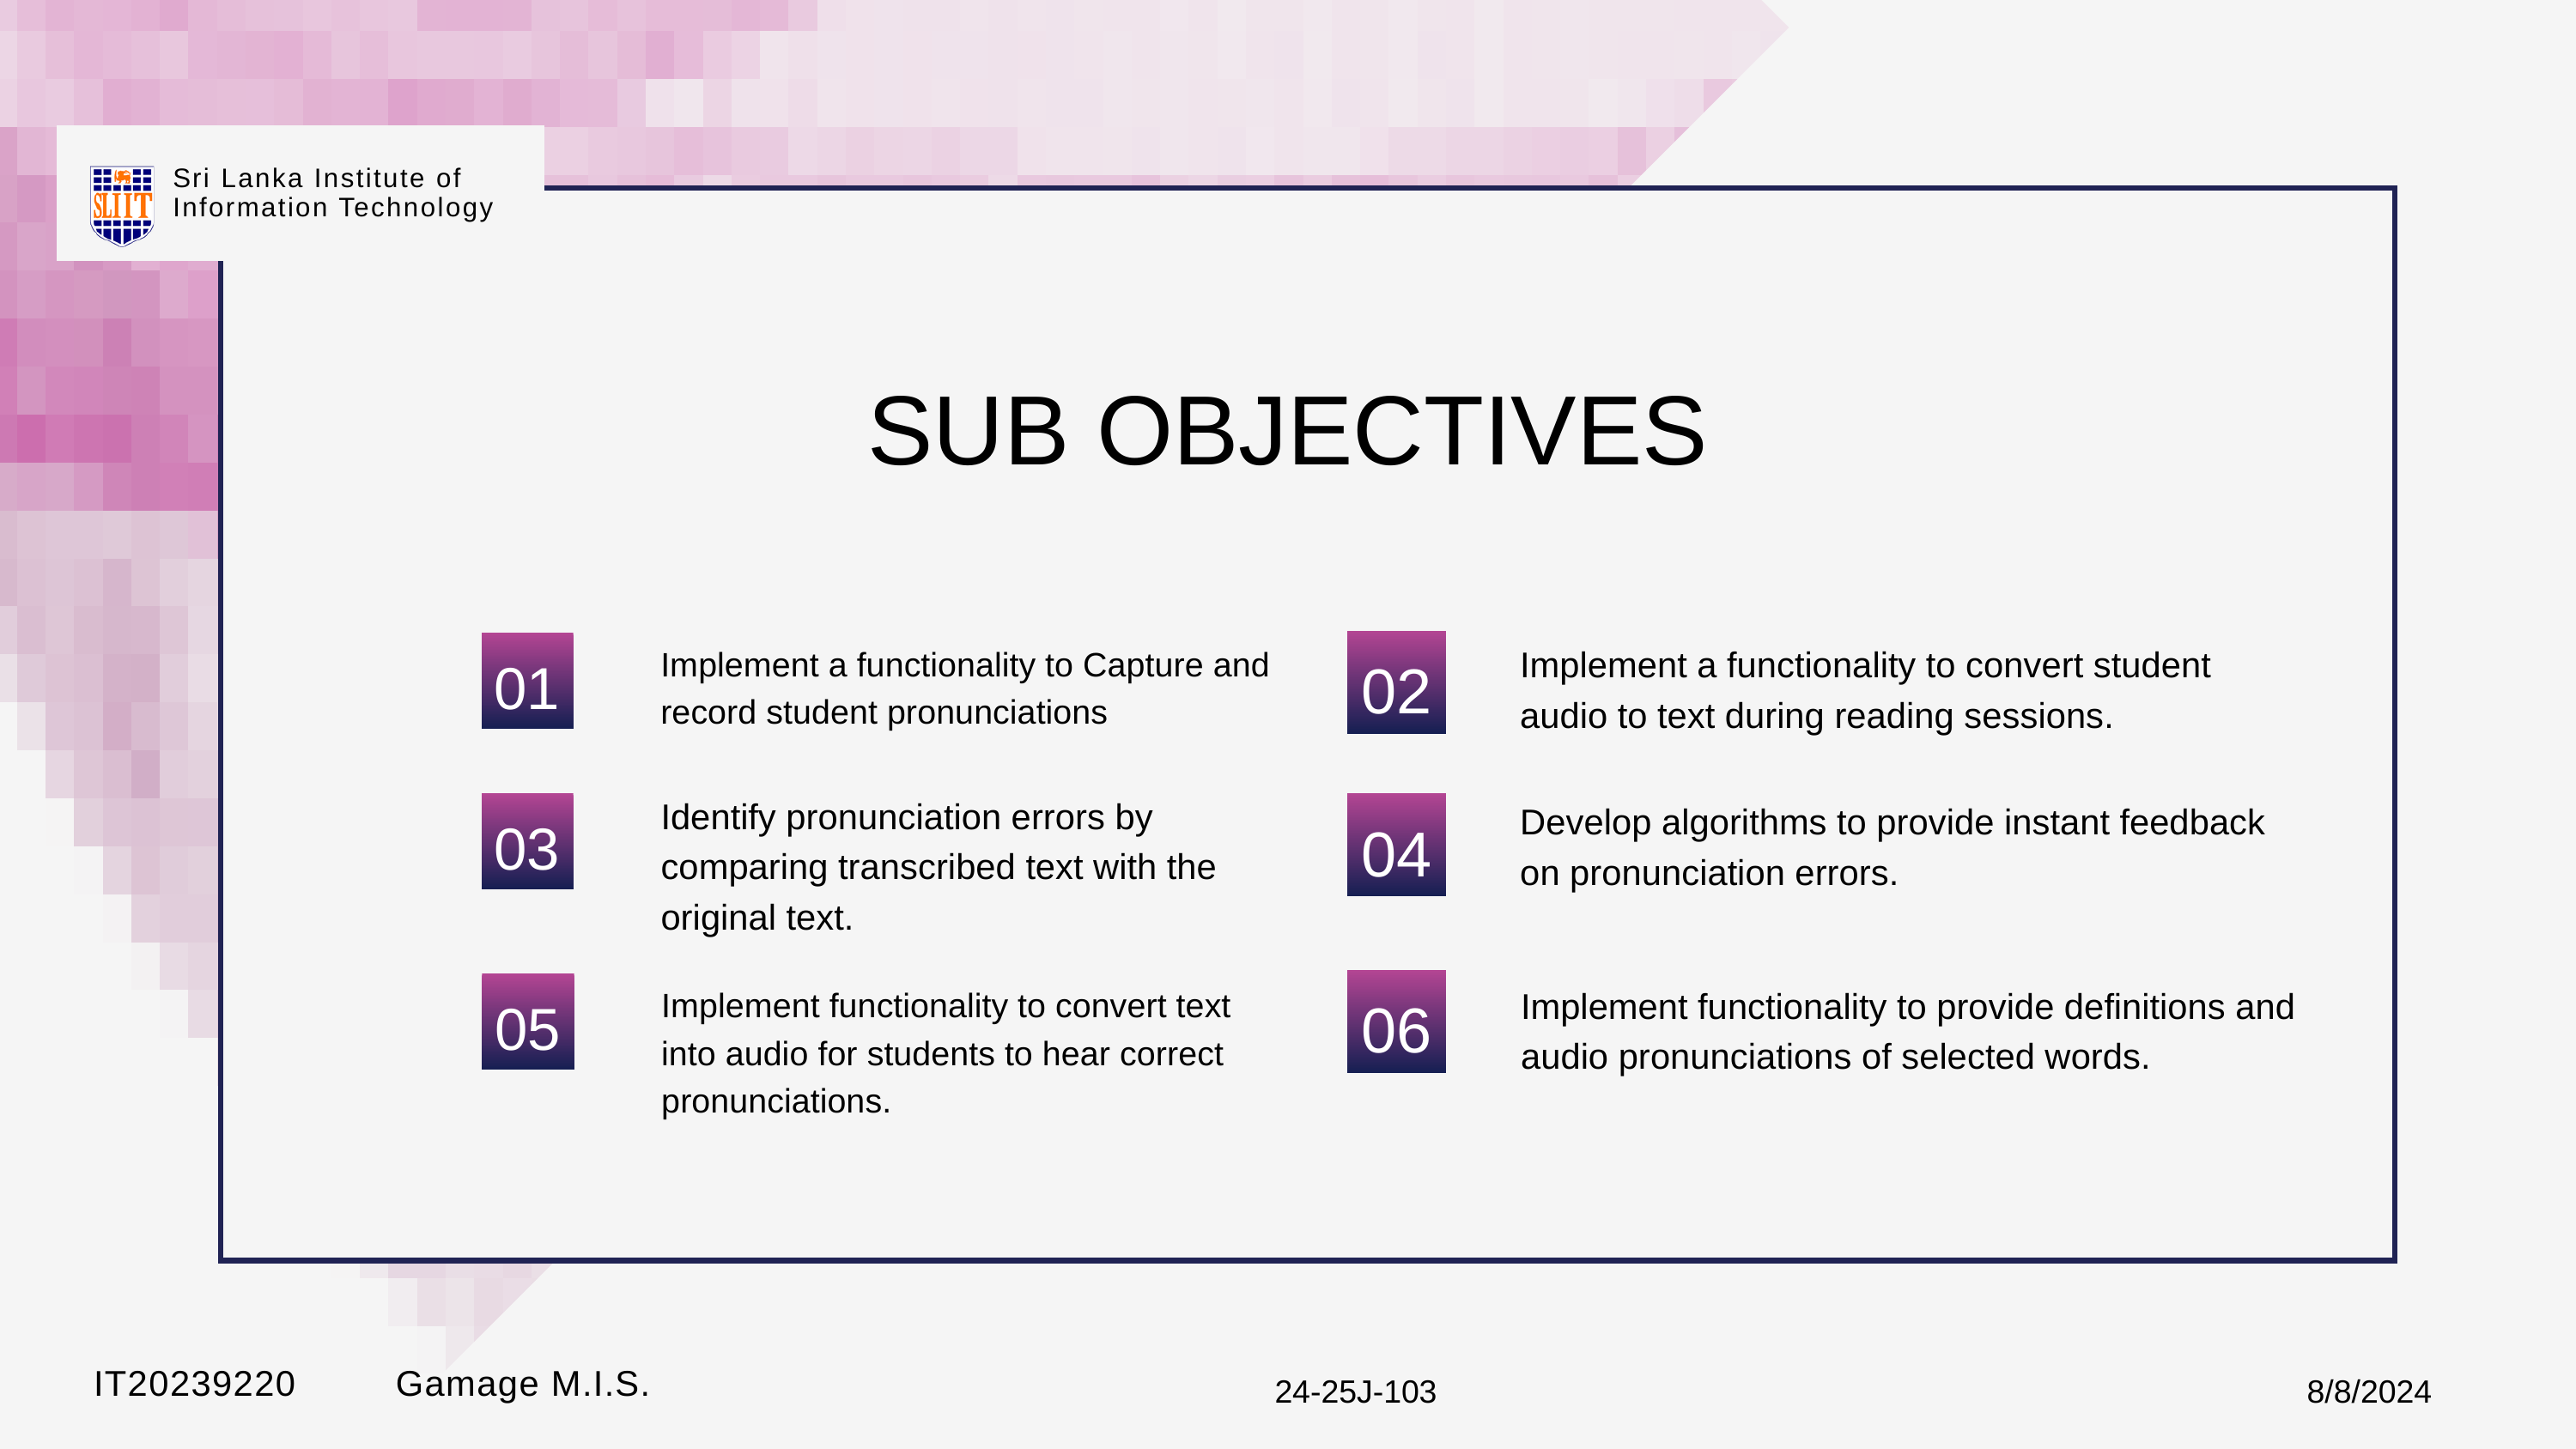

Sri Lanka Institute of Information Technology

SUB OBJECTIVES

02

01
Implement a functionality to convert student audio to text during reading sessions.
Implement a functionality to Capture and record student pronunciations
Identify pronunciation errors by comparing transcribed text with the original text.
Develop algorithms to provide instant feedback on pronunciation errors.

03

04

06

05
Implement functionality to provide definitions and audio pronunciations of selected words.
Implement functionality to convert text into audio for students to hear correct pronunciations.
24-25J-103
8/8/2024
IT20239220         Gamage M.I.S.